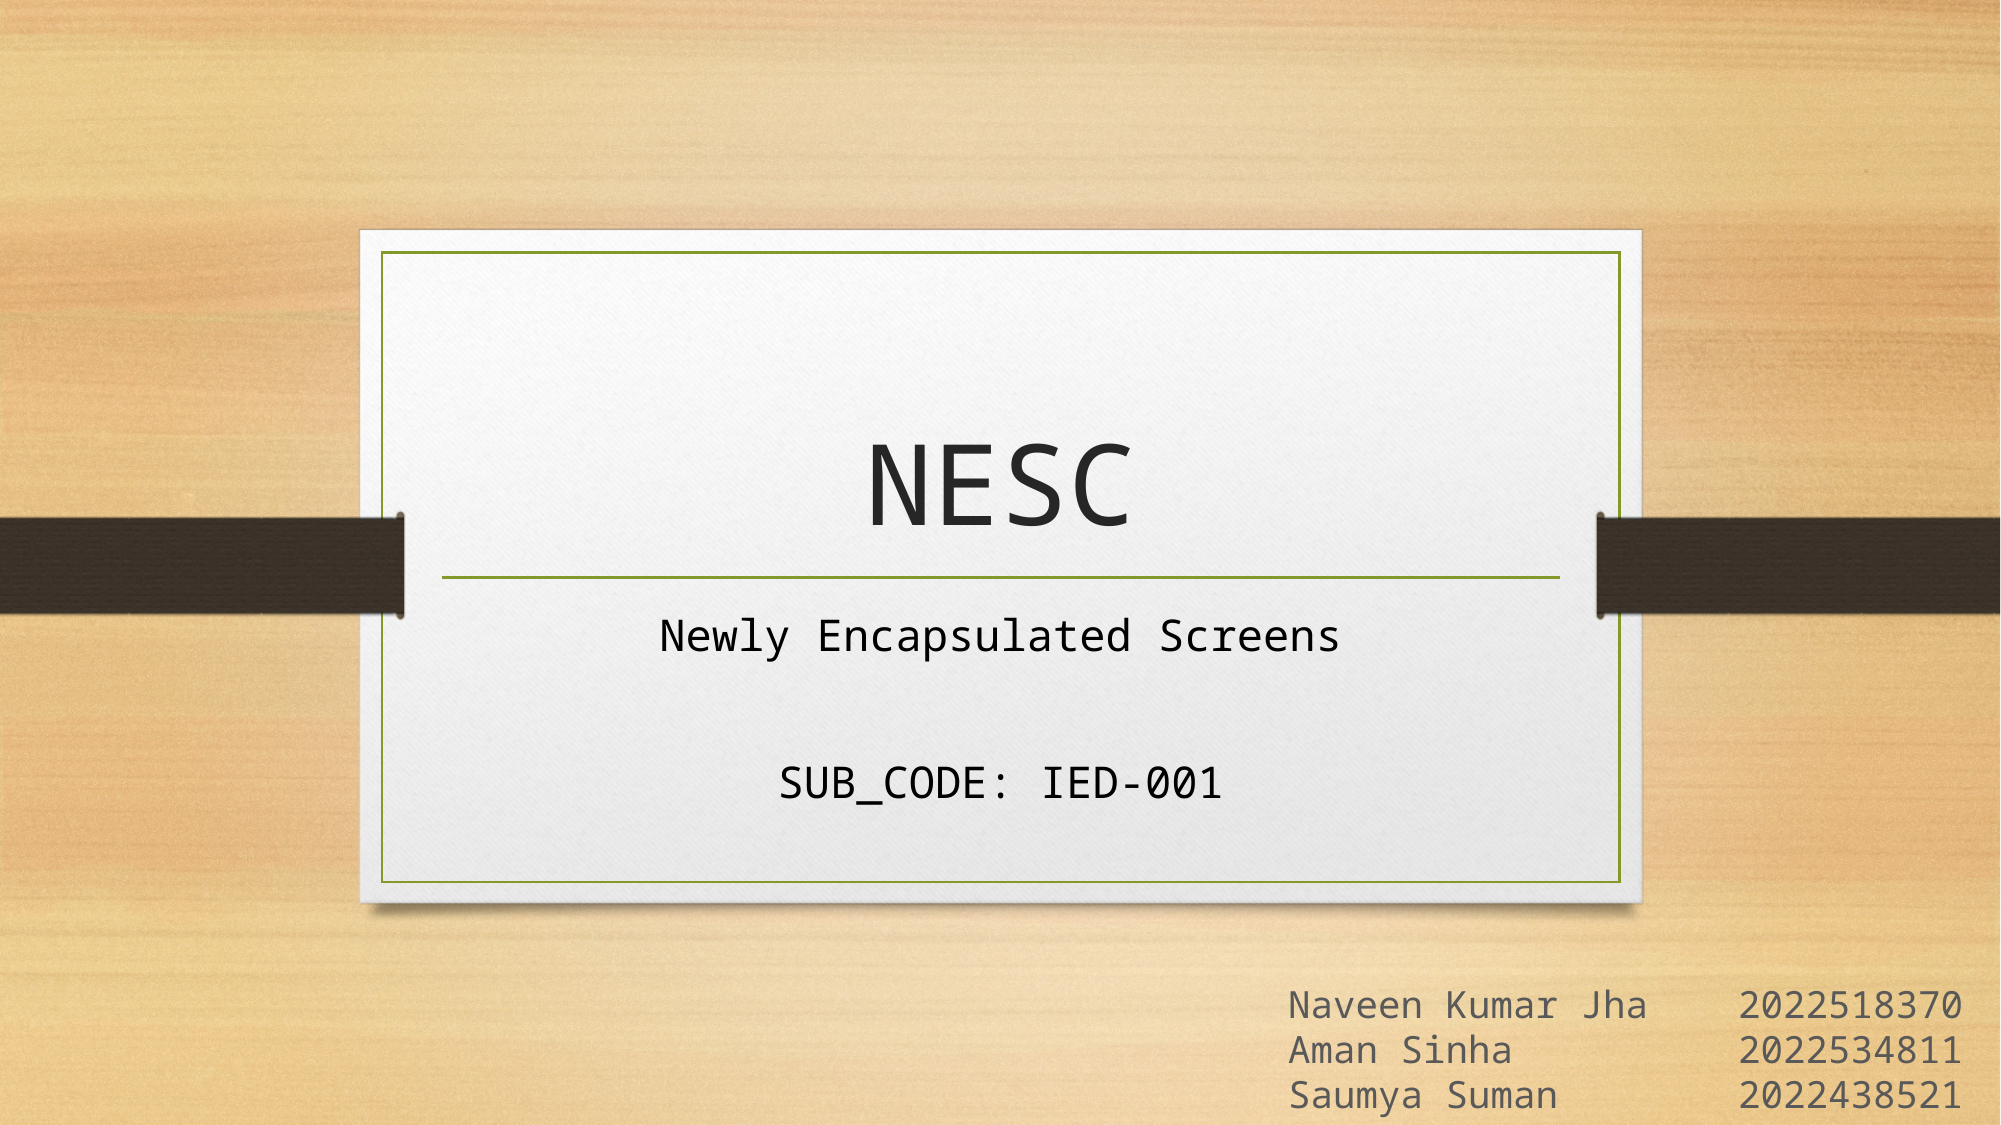

# NESC
Newly Encapsulated Screens

SUB_CODE: IED-001
Naveen Kumar Jha 	2022518370
Aman Sinha		2022534811
Saumya Suman		2022438521